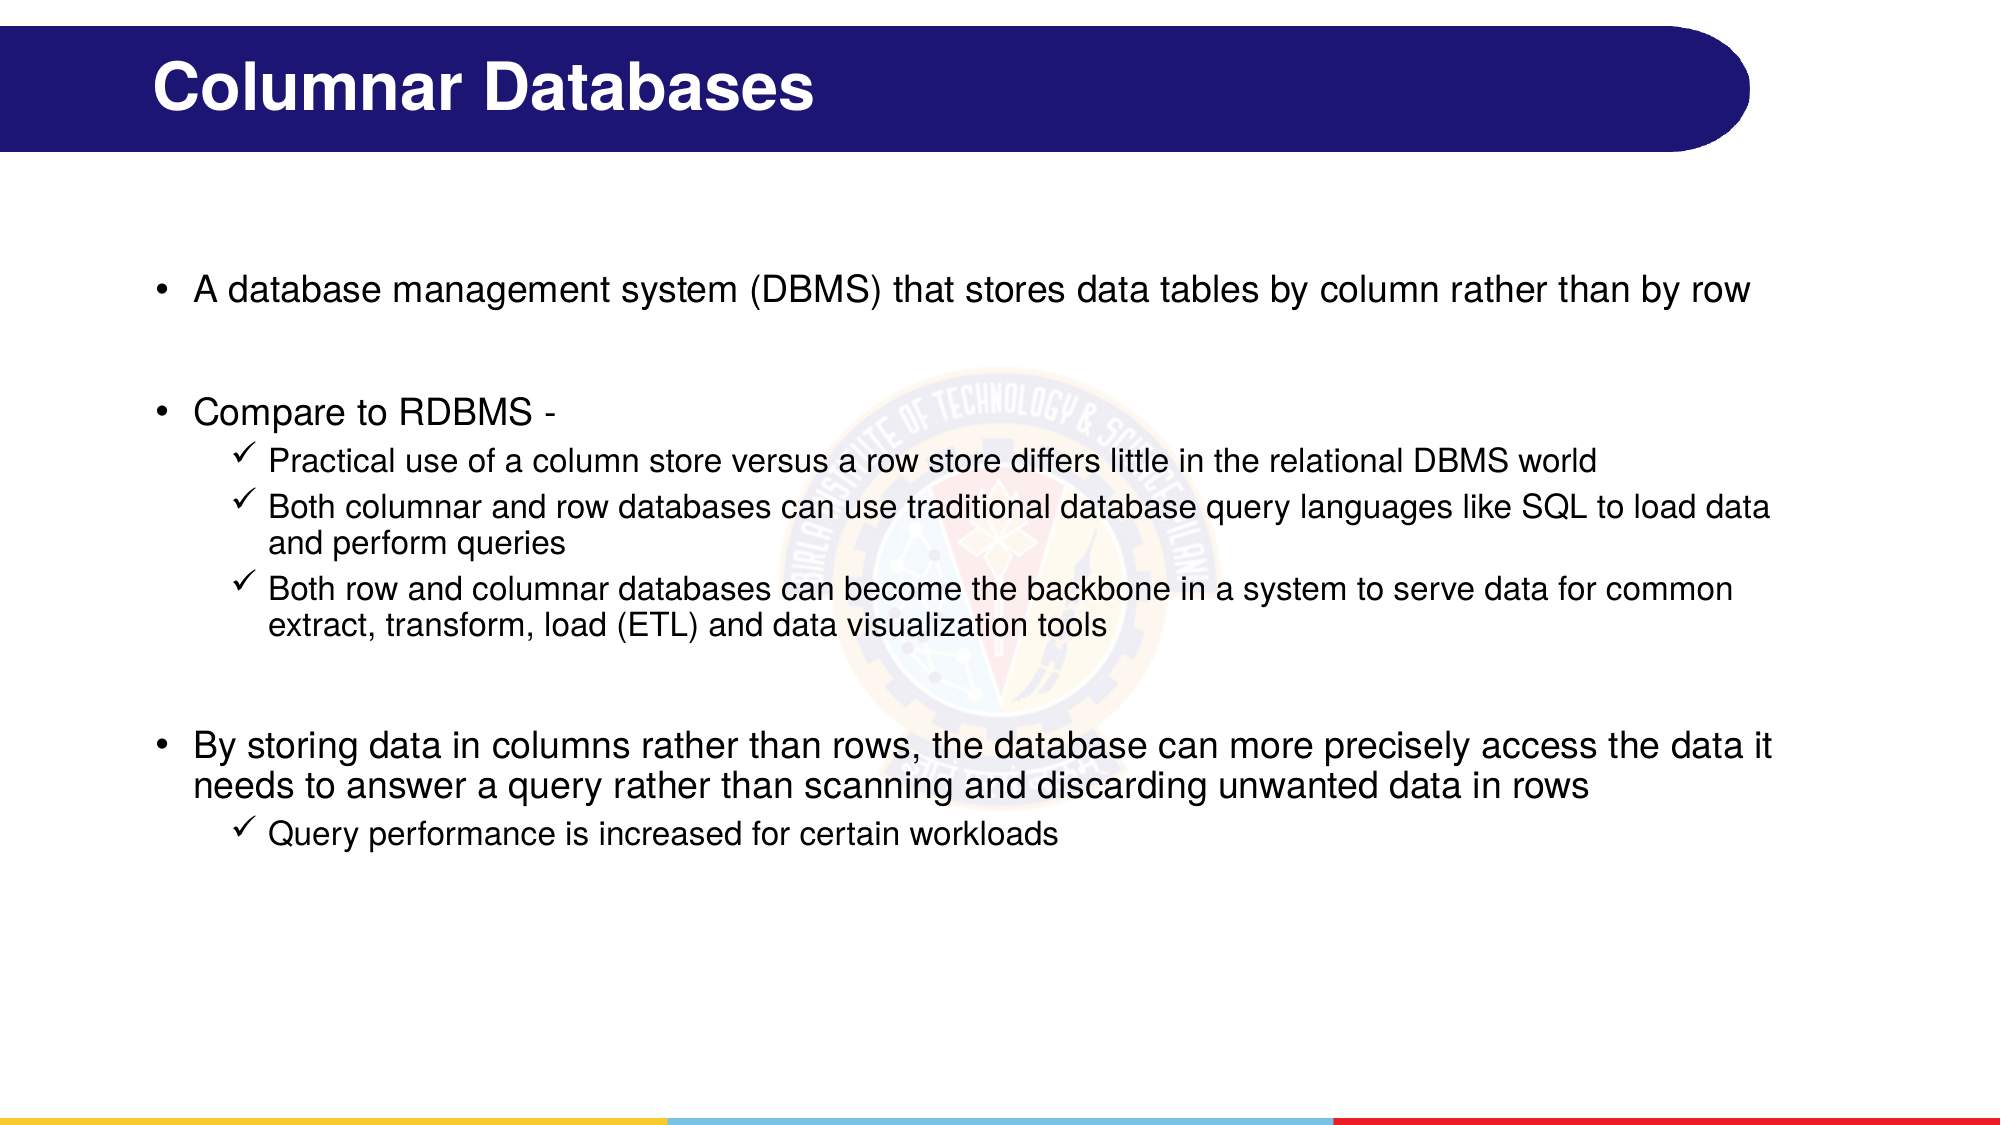

# Columnar Databases

A database management system (DBMS) that stores data tables by column rather than by row

Compare to RDBMS -
Practical use of a column store versus a row store differs little in the relational DBMS world
Both columnar and row databases can use traditional database query languages like SQL to load data and perform queries
Both row and columnar databases can become the backbone in a system to serve data for common extract, transform, load (ETL) and data visualization tools

By storing data in columns rather than rows, the database can more precisely access the data it needs to answer a query rather than scanning and discarding unwanted data in rows
Query performance is increased for certain workloads